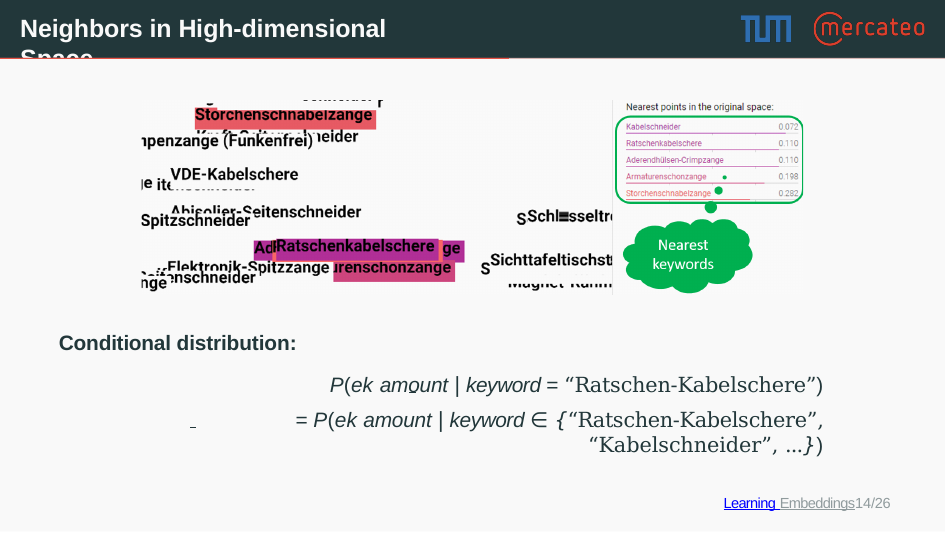

# Neighbors in High-dimensional Space

Conditional distribution:
P(ek amount | keyword = “Ratschen-Kabelschere”)
= P(ek amount | keyword ∈   {“Ratschen-Kabelschere”, “Kabelschneider”, ...})

Learning Embeddings14/26